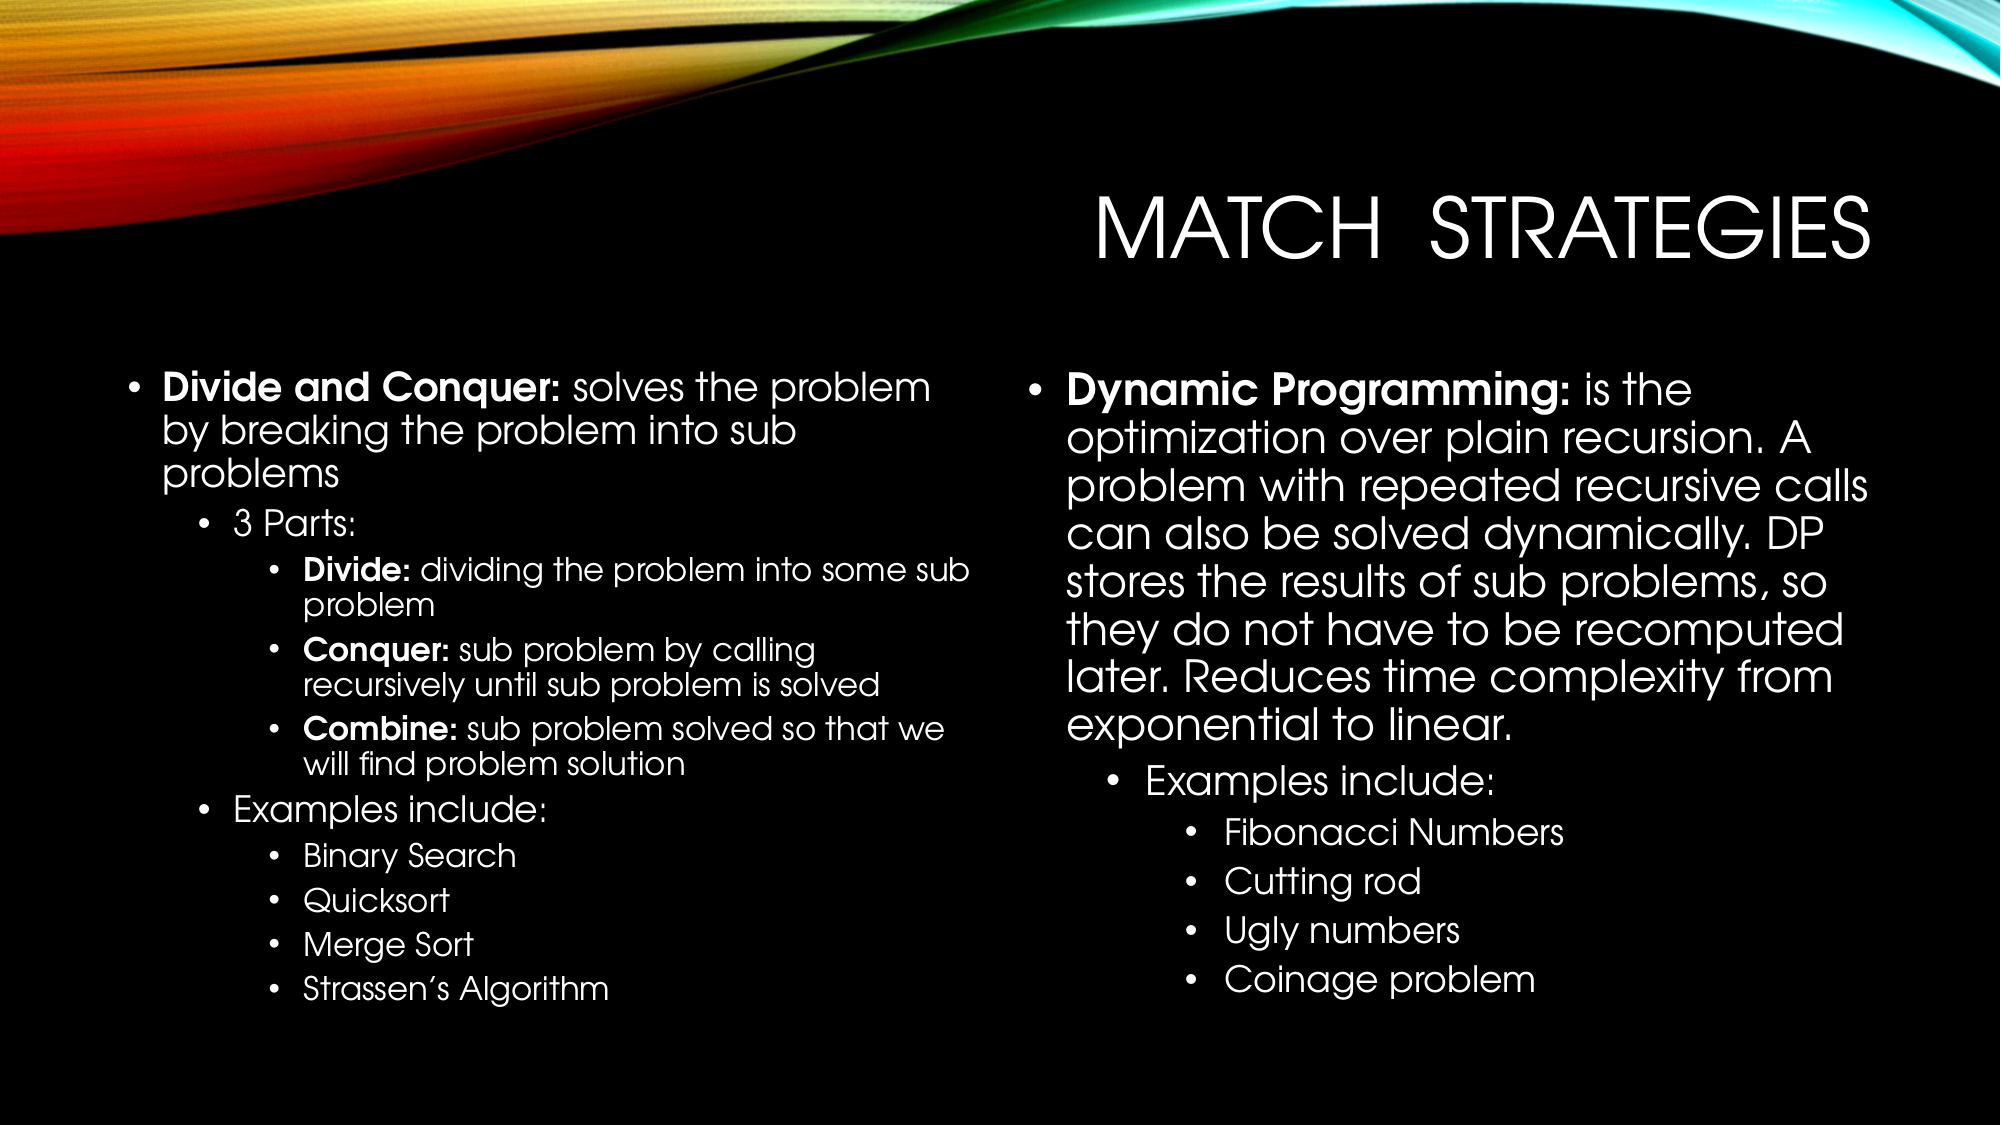

# Match  strategies
Divide and Conquer: solves the problem by breaking the problem into sub problems
3 Parts:
Divide: dividing the problem into some sub problem
Conquer: sub problem by calling recursively until sub problem is solved
Combine: sub problem solved so that we will find problem solution
Examples include:
Binary Search
Quicksort
Merge Sort
Strassen’s Algorithm
Dynamic Programming: is the optimization over plain recursion. A problem with repeated recursive calls can also be solved dynamically. DP stores the results of sub problems, so they do not have to be recomputed later. Reduces time complexity from exponential to linear.
Examples include:
Fibonacci Numbers
Cutting rod
Ugly numbers
Coinage problem